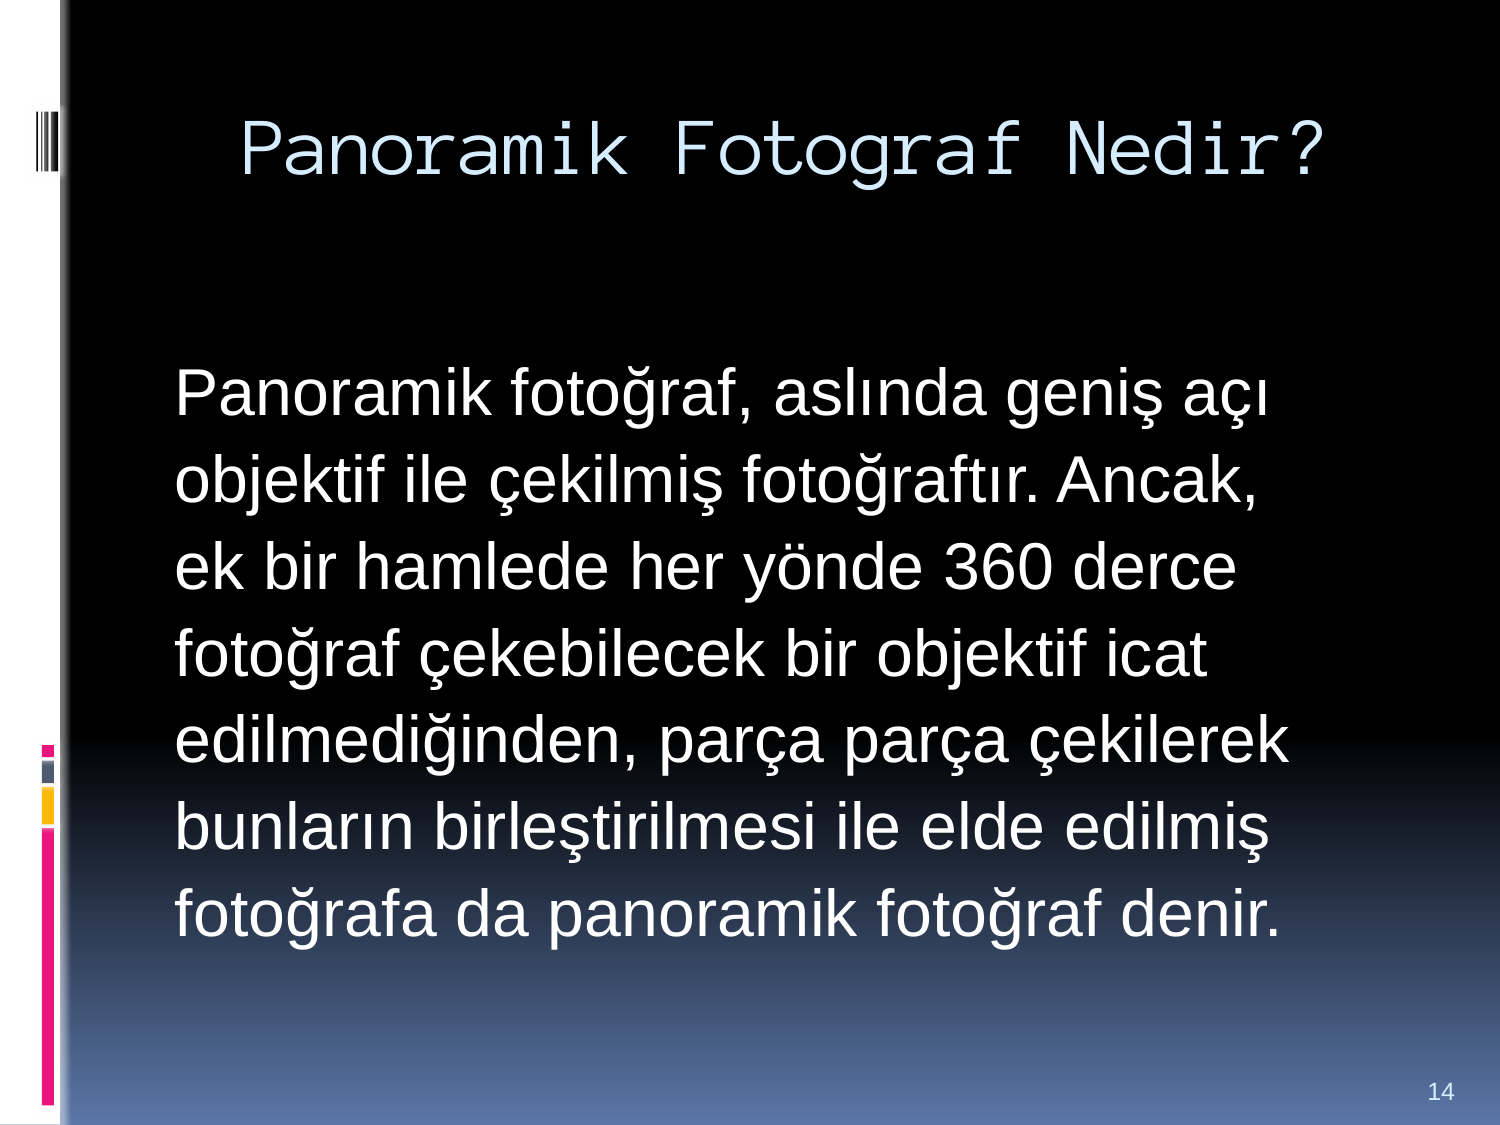

# Panoramik Fotograf Nedir?

Panoramik fotoğraf, aslında geniş açı
objektif ile çekilmiş fotoğraftır. Ancak,
ek bir hamlede her yönde 360 derce
fotoğraf çekebilecek bir objektif icat
edilmediğinden, parça parça çekilerek
bunların birleştirilmesi ile elde edilmiş
fotoğrafa da panoramik fotoğraf denir.
14